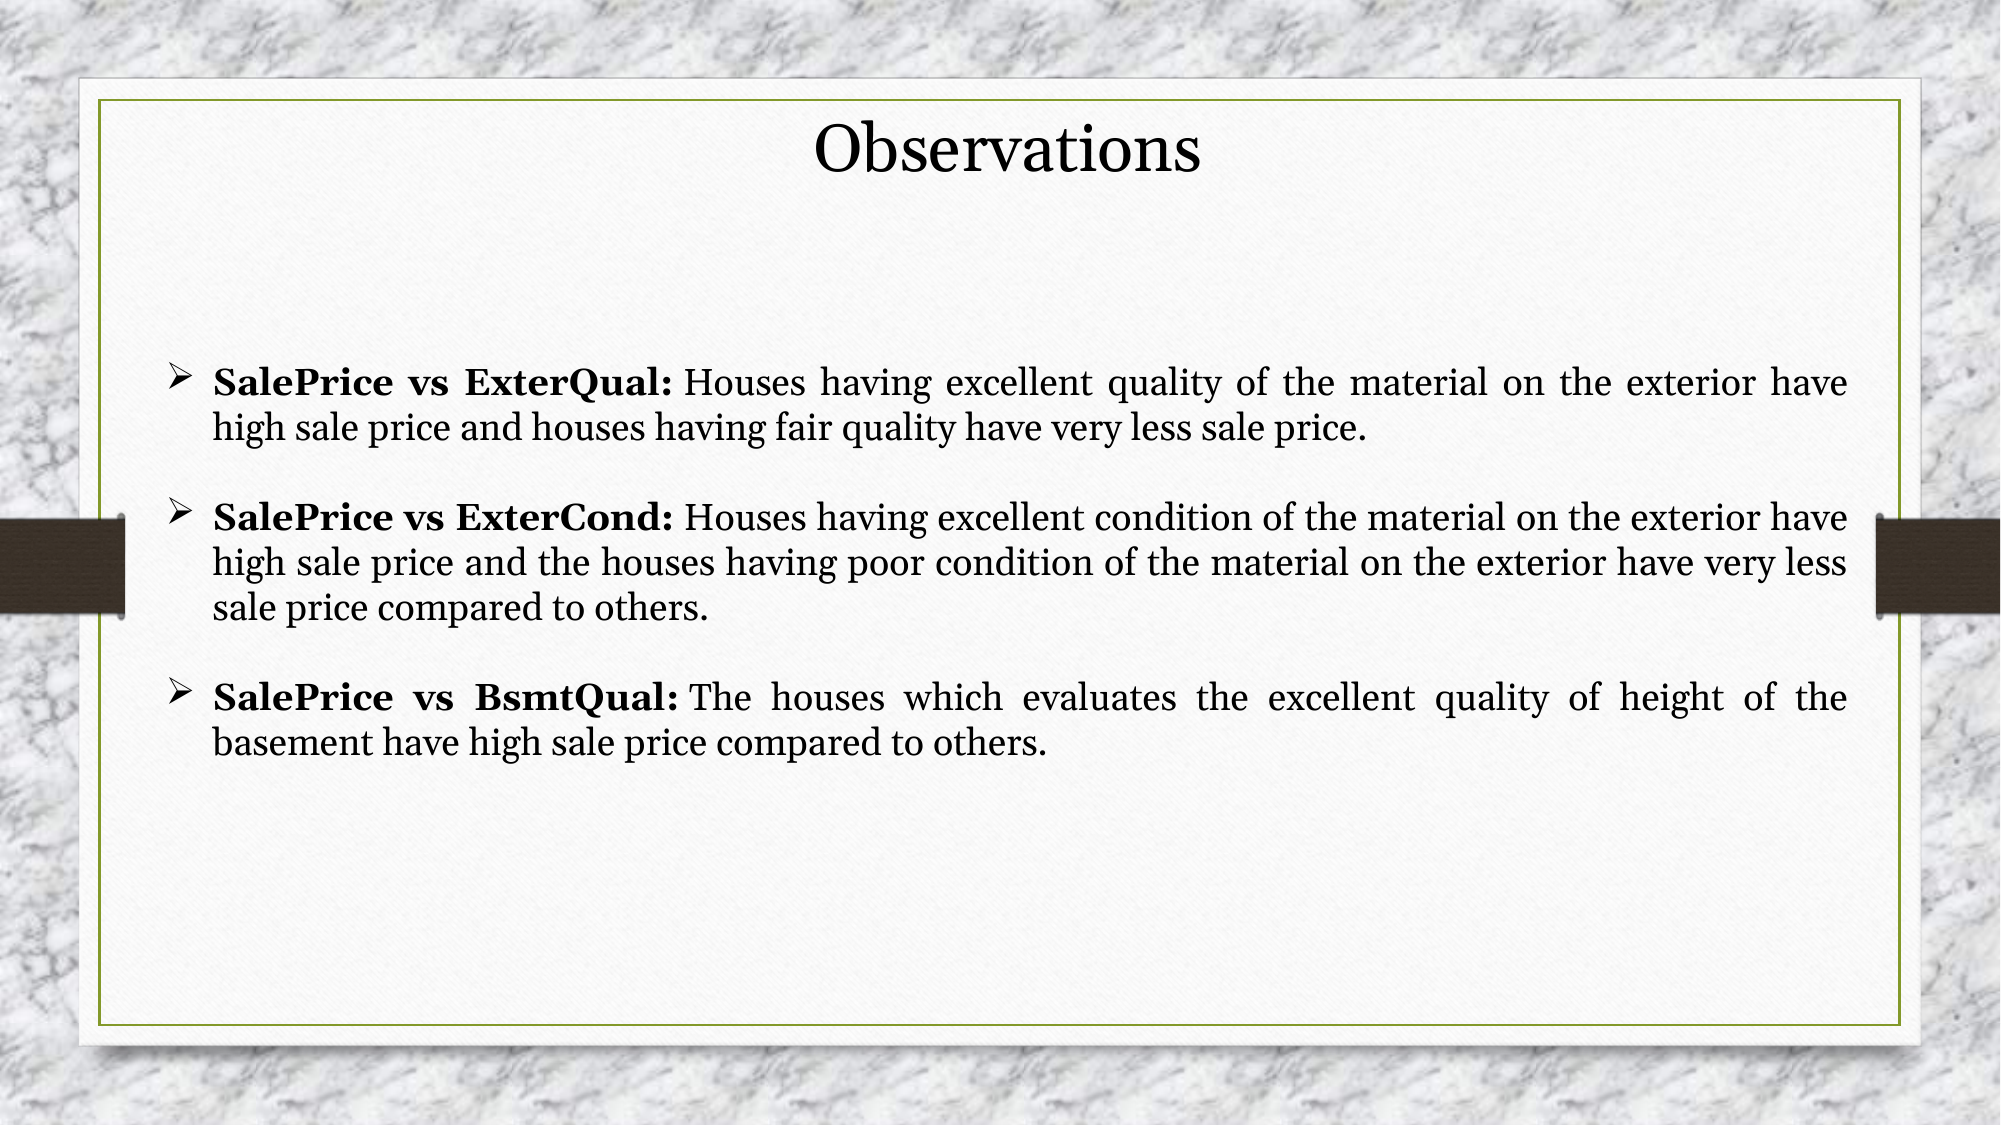

Observations
SalePrice vs ExterQual: Houses having excellent quality of the material on the exterior have high sale price and houses having fair quality have very less sale price.

SalePrice vs ExterCond: Houses having excellent condition of the material on the exterior have high sale price and the houses having poor condition of the material on the exterior have very less sale price compared to others.

SalePrice vs BsmtQual: The houses which evaluates the excellent quality of height of the basement have high sale price compared to others.